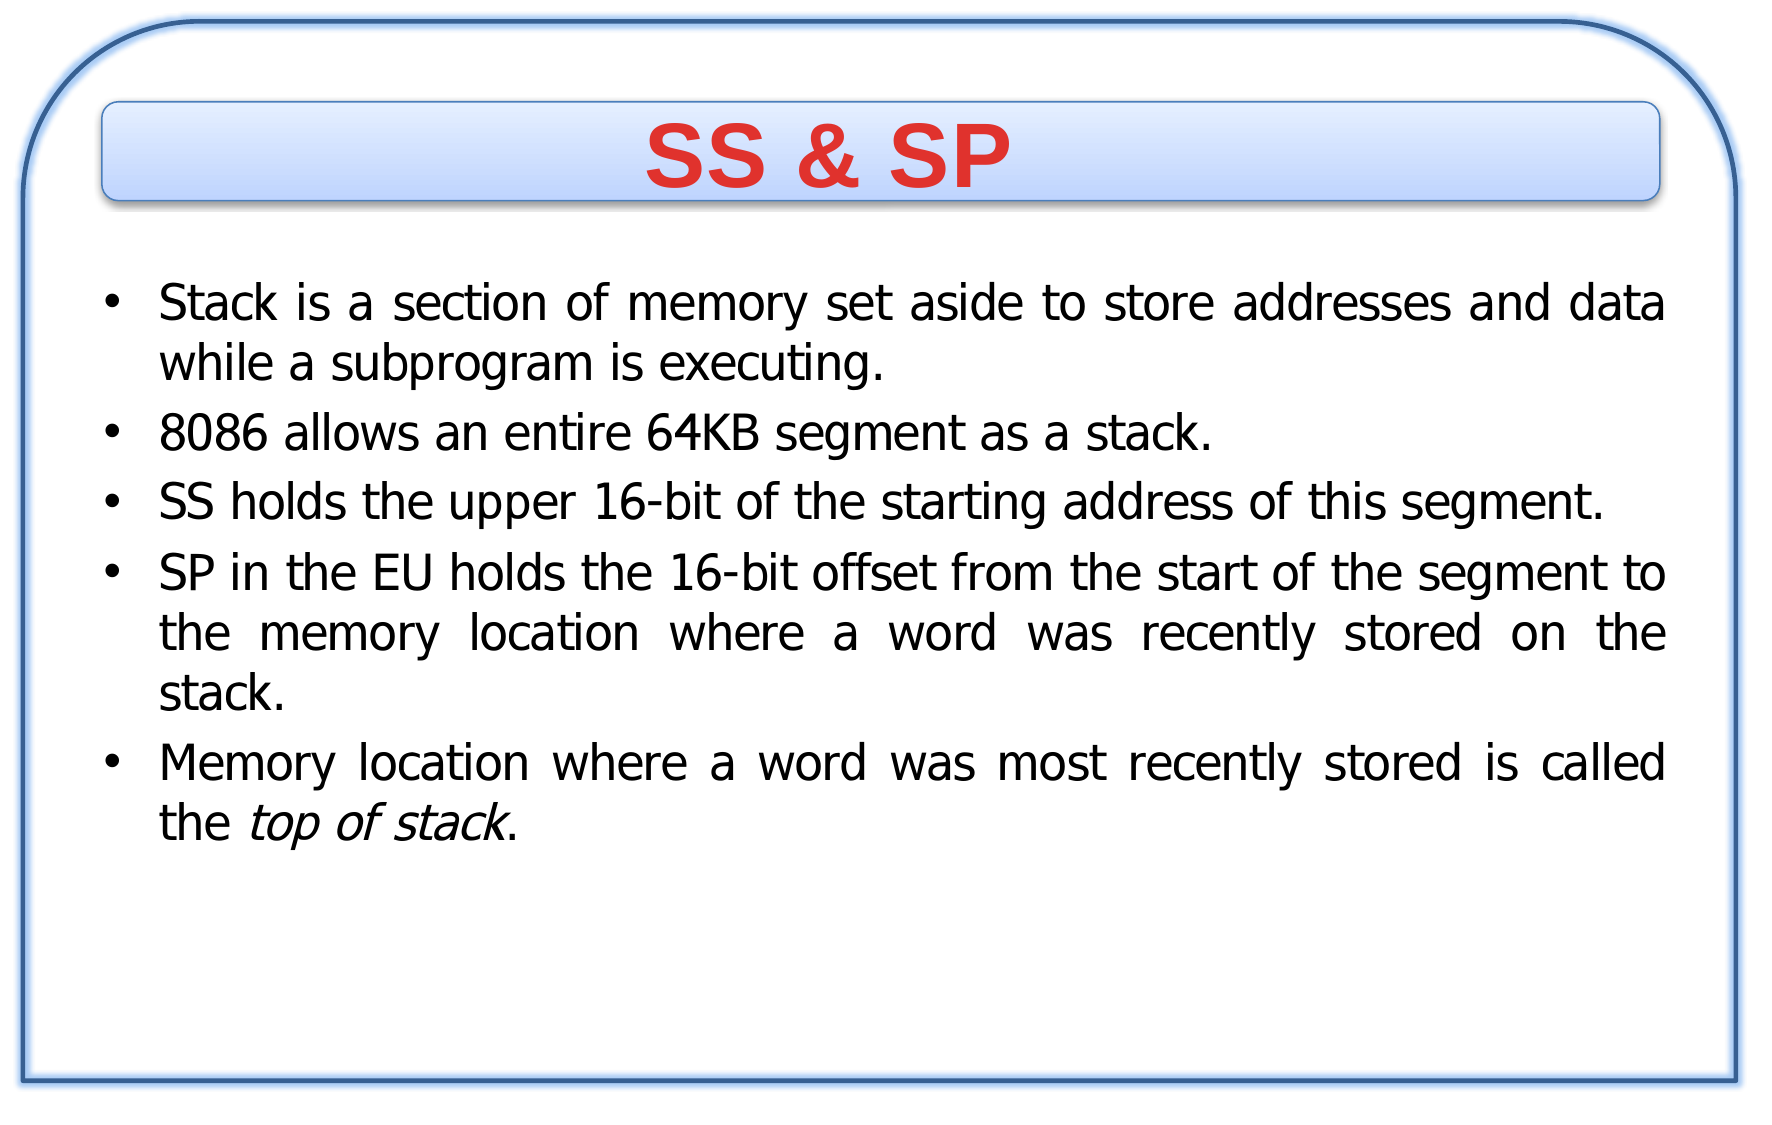

SS & SP
Stack is a section of memory set aside to store addresses and data while a subprogram is executing.
8086 allows an entire 64KB segment as a stack.
SS holds the upper 16-bit of the starting address of this segment.
SP in the EU holds the 16-bit offset from the start of the segment to the memory location where a word was recently stored on the stack.
Memory location where a word was most recently stored is called the top of stack.